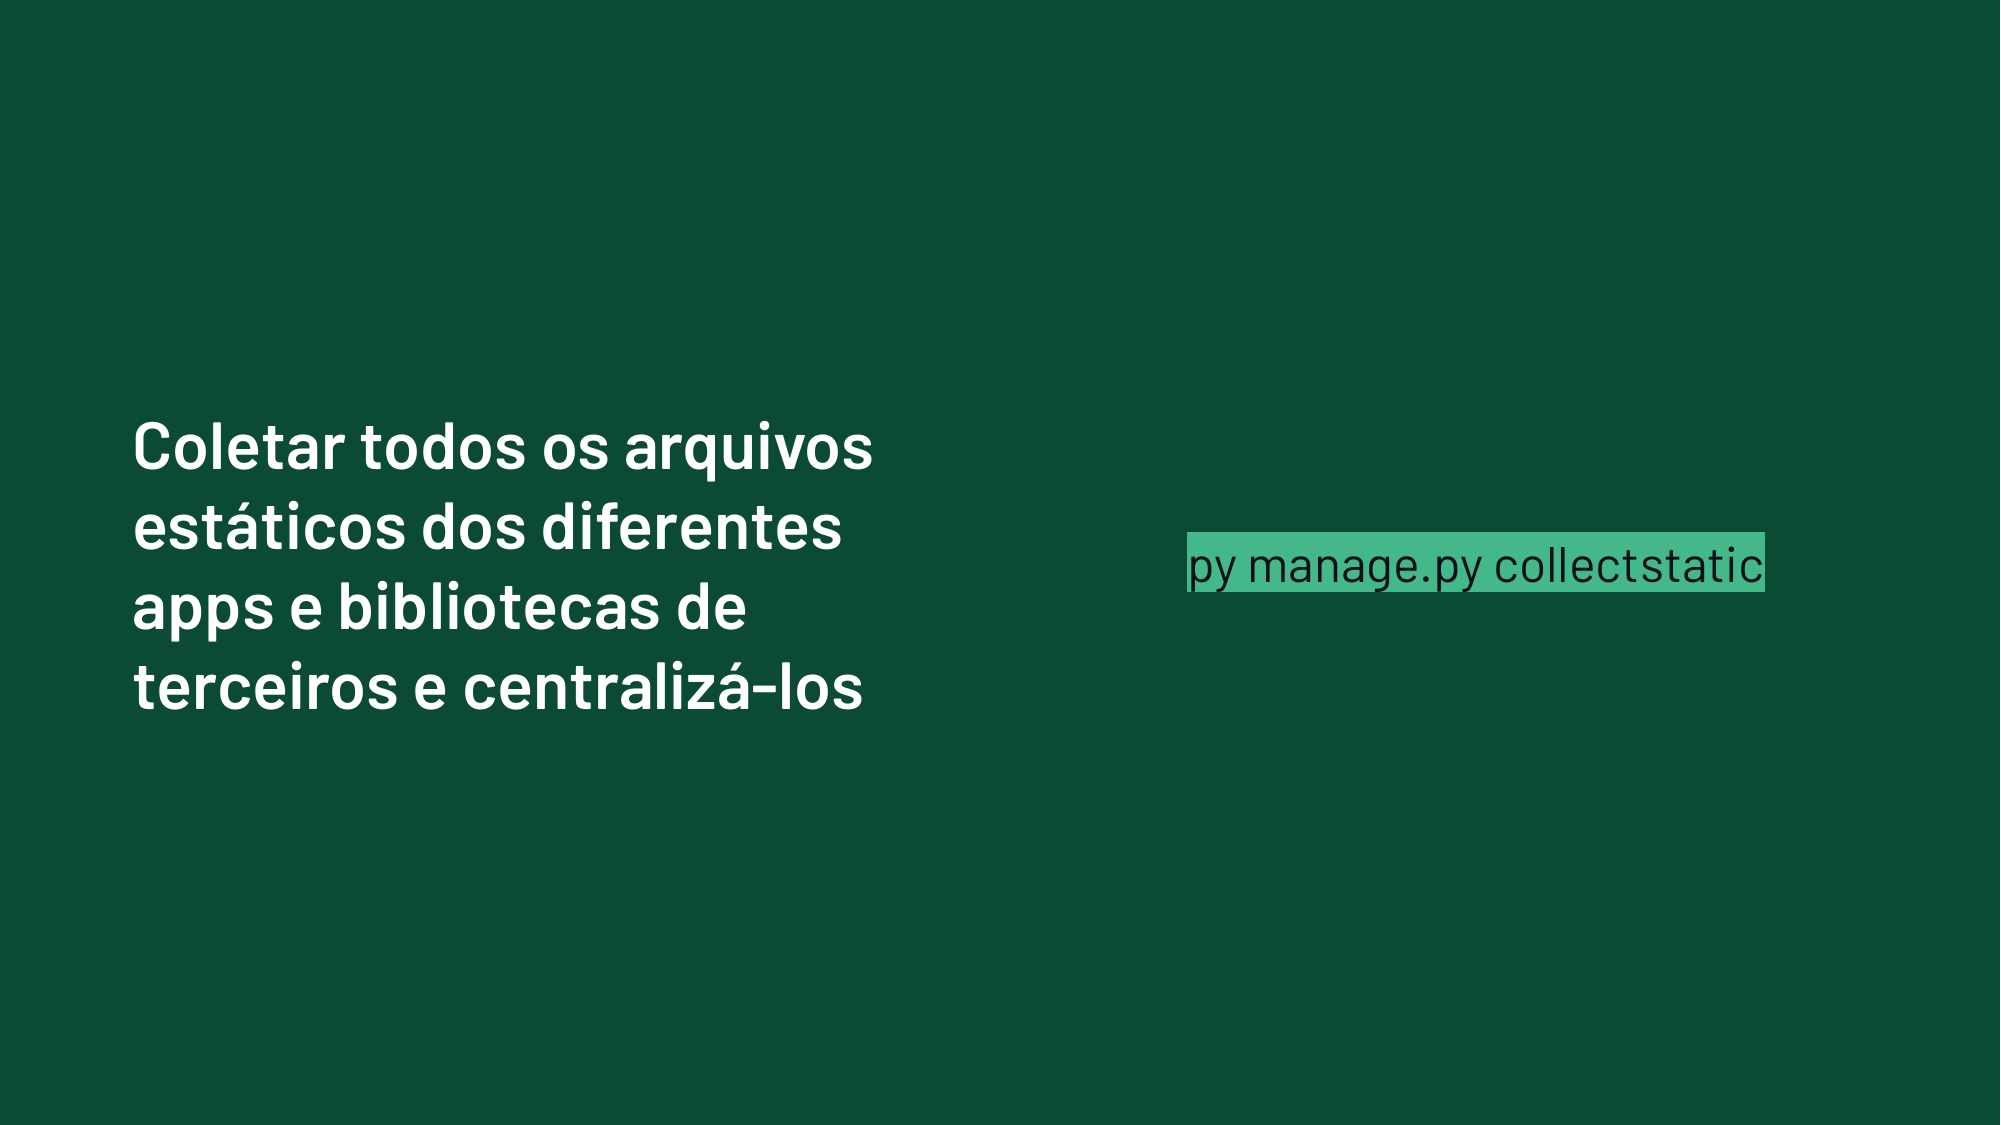

Coletar todos os arquivos estáticos dos diferentes apps e bibliotecas de terceiros e centralizá-los
py manage.py collectstatic